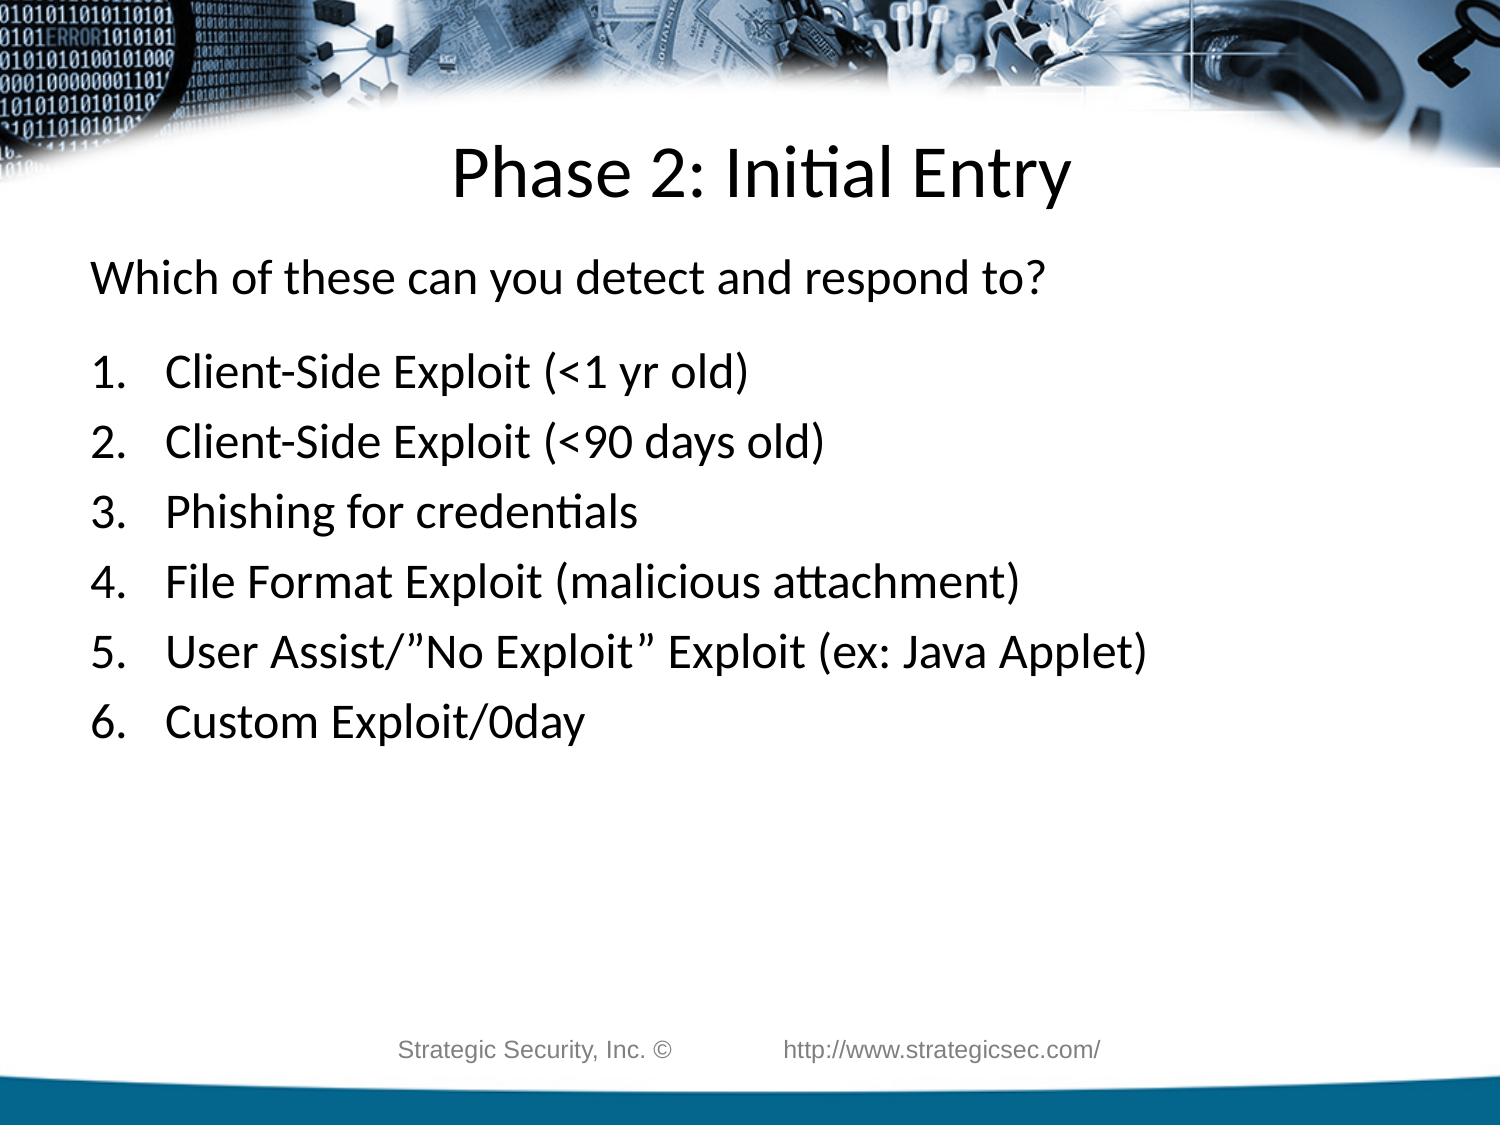

# Phase 2: Initial Entry
Which of these can you detect and respond to?

Client-Side Exploit (<1 yr old)
Client-Side Exploit (<90 days old)
Phishing for credentials
File Format Exploit (malicious attachment)
User Assist/”No Exploit” Exploit (ex: Java Applet)
Custom Exploit/0day